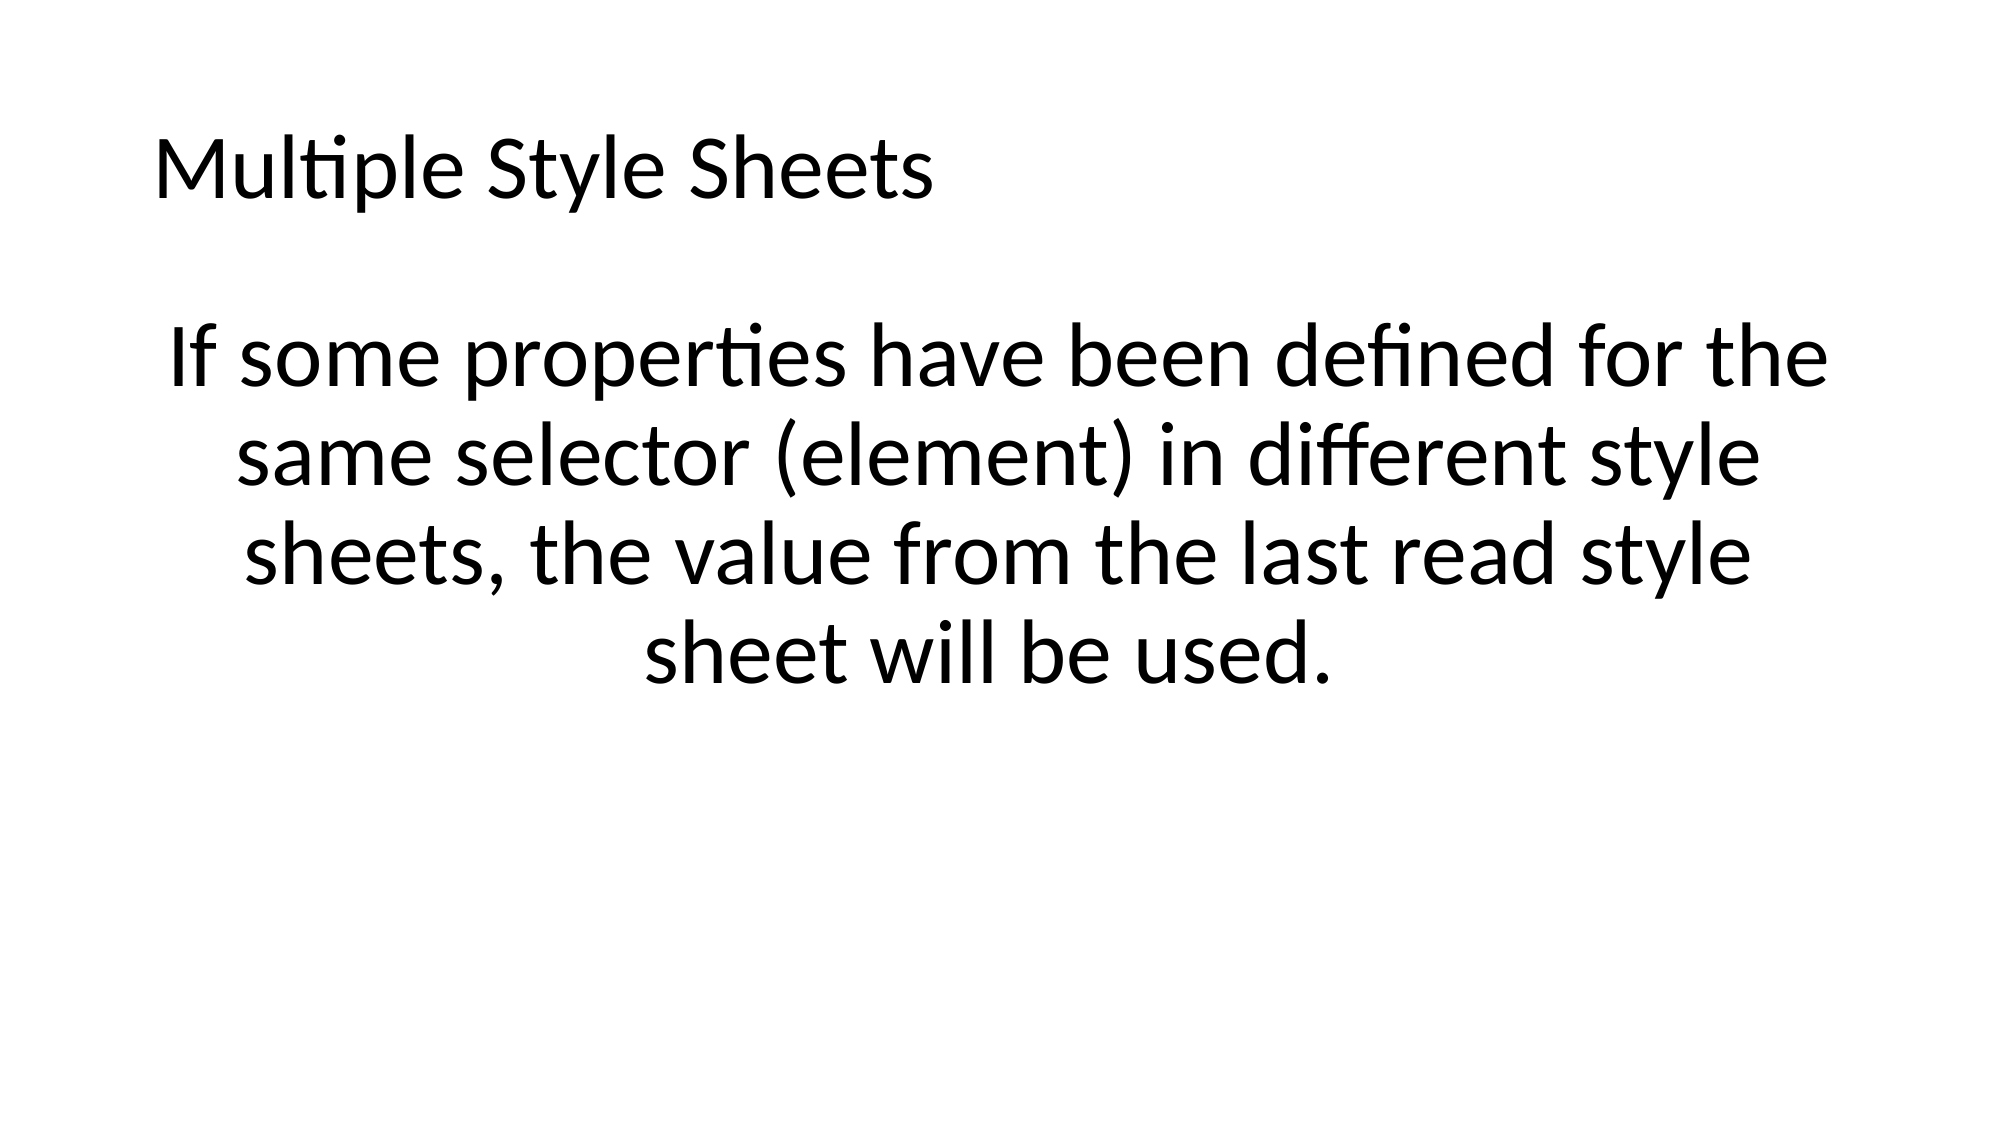

# Multiple Style Sheets
If some properties have been defined for the same selector (element) in different style sheets, the value from the last read style sheet will be used.